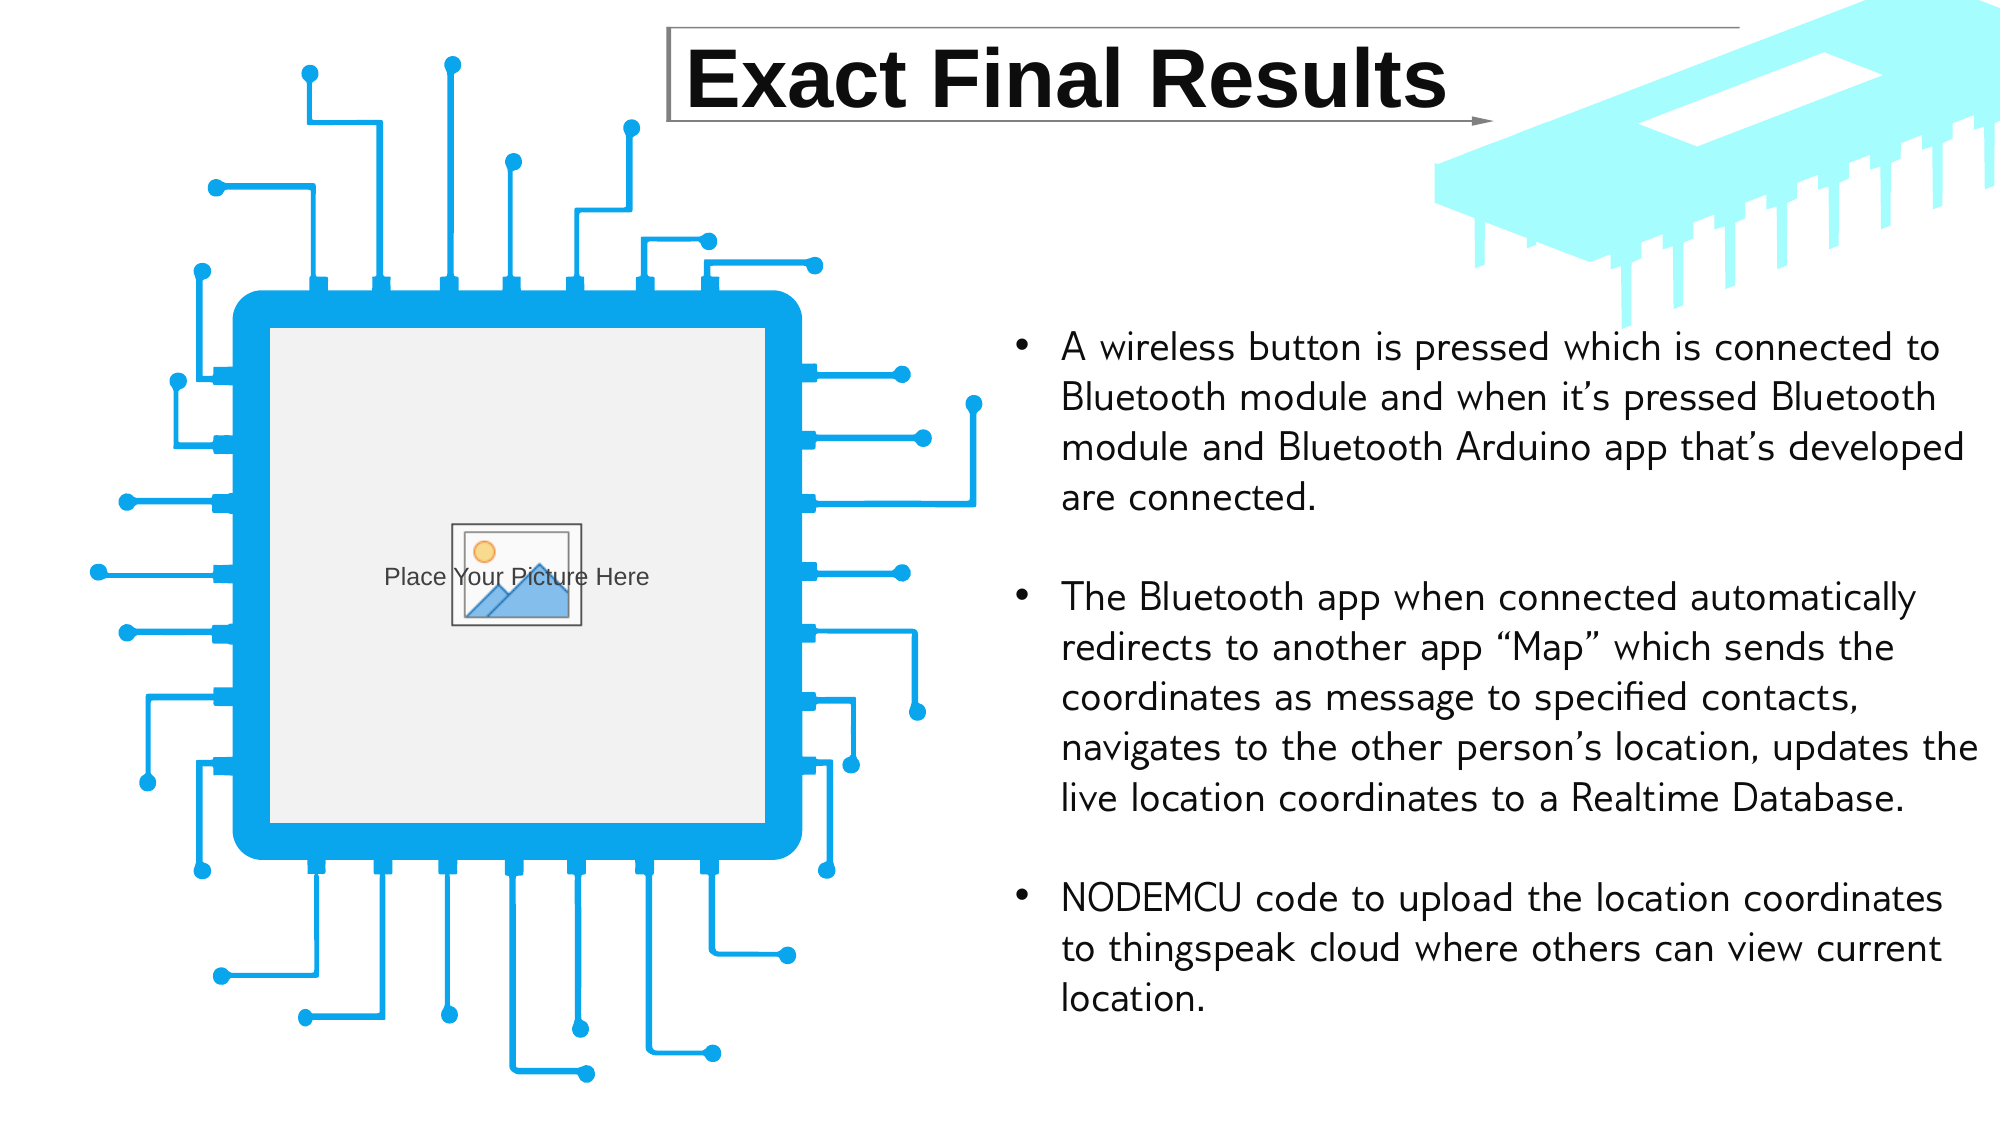

Exact Final Results

A wireless button is pressed which is connected to Bluetooth module and when it’s pressed Bluetooth module and Bluetooth Arduino app that’s developed are connected.

The Bluetooth app when connected automatically redirects to another app “Map” which sends the coordinates as message to specified contacts, navigates to the other person’s location, updates the live location coordinates to a Realtime Database.

NODEMCU code to upload the location coordinates to thingspeak cloud where others can view current location.